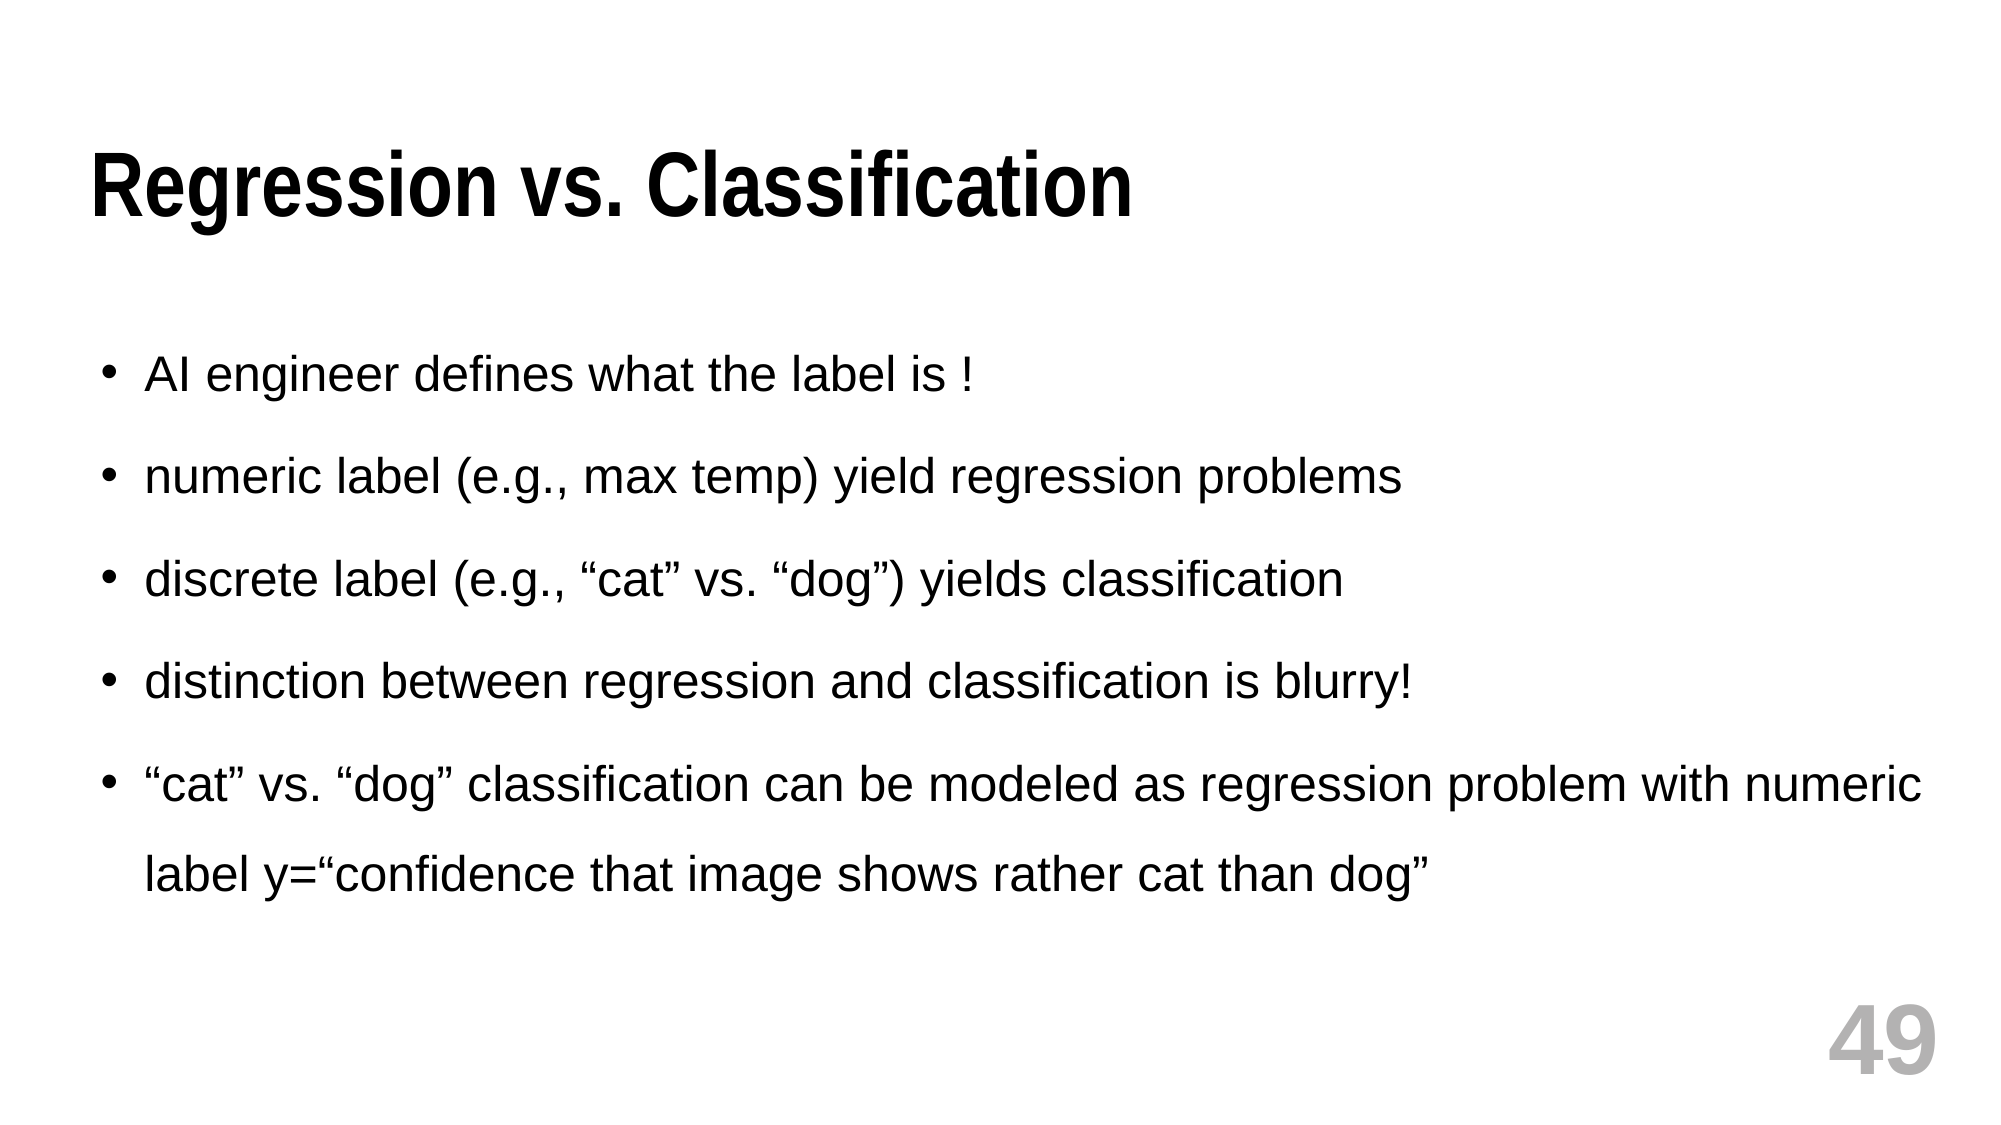

# Regression vs. Classification
AI engineer defines what the label is !
numeric label (e.g., max temp) yield regression problems
discrete label (e.g., “cat” vs. “dog”) yields classification
distinction between regression and classification is blurry!
“cat” vs. “dog” classification can be modeled as regression problem with numeric label y=“confidence that image shows rather cat than dog”

49